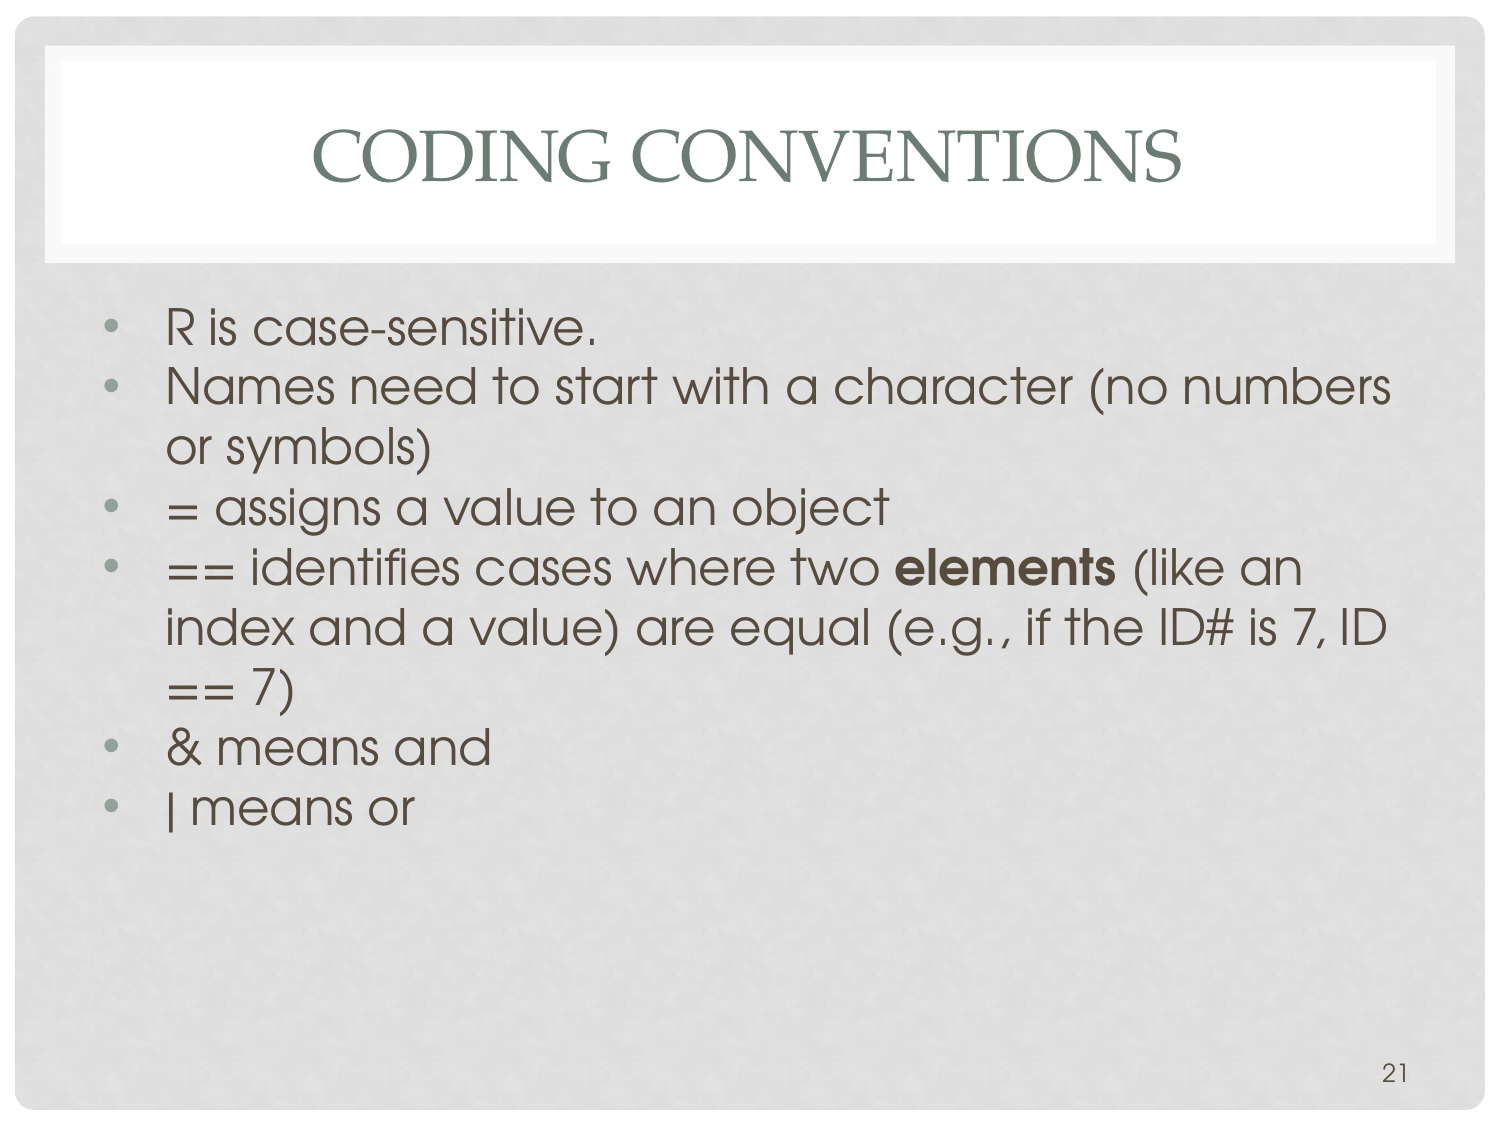

# CODING CONVENTIONS
R is case-sensitive.
Names need to start with a character (no numbers or symbols)
= assigns a value to an object
== identifies cases where two elements (like an index and a value) are equal (e.g., if the ID# is 7, ID == 7)
& means and
| means or
21